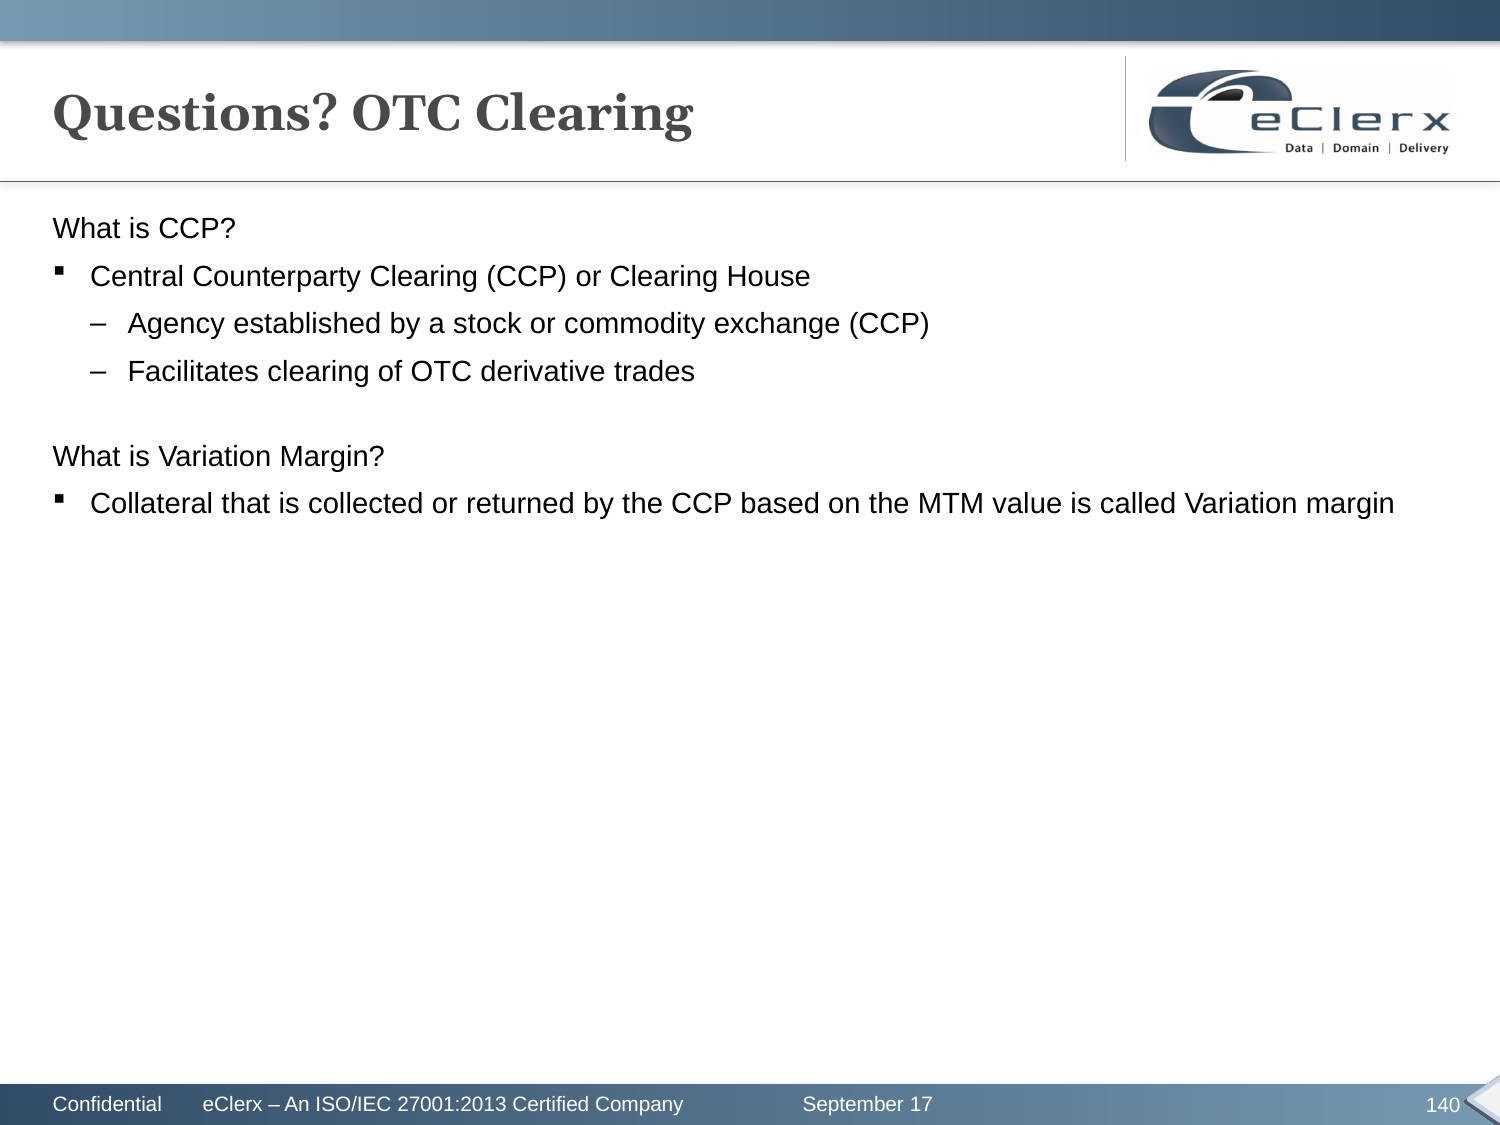

# Questions? OTC Clearing
What is CCP?
Central Counterparty Clearing (CCP) or Clearing House
Agency established by a stock or commodity exchange (CCP)
Facilitates clearing of OTC derivative trades
What is Variation Margin?
Collateral that is collected or returned by the CCP based on the MTM value is called Variation margin